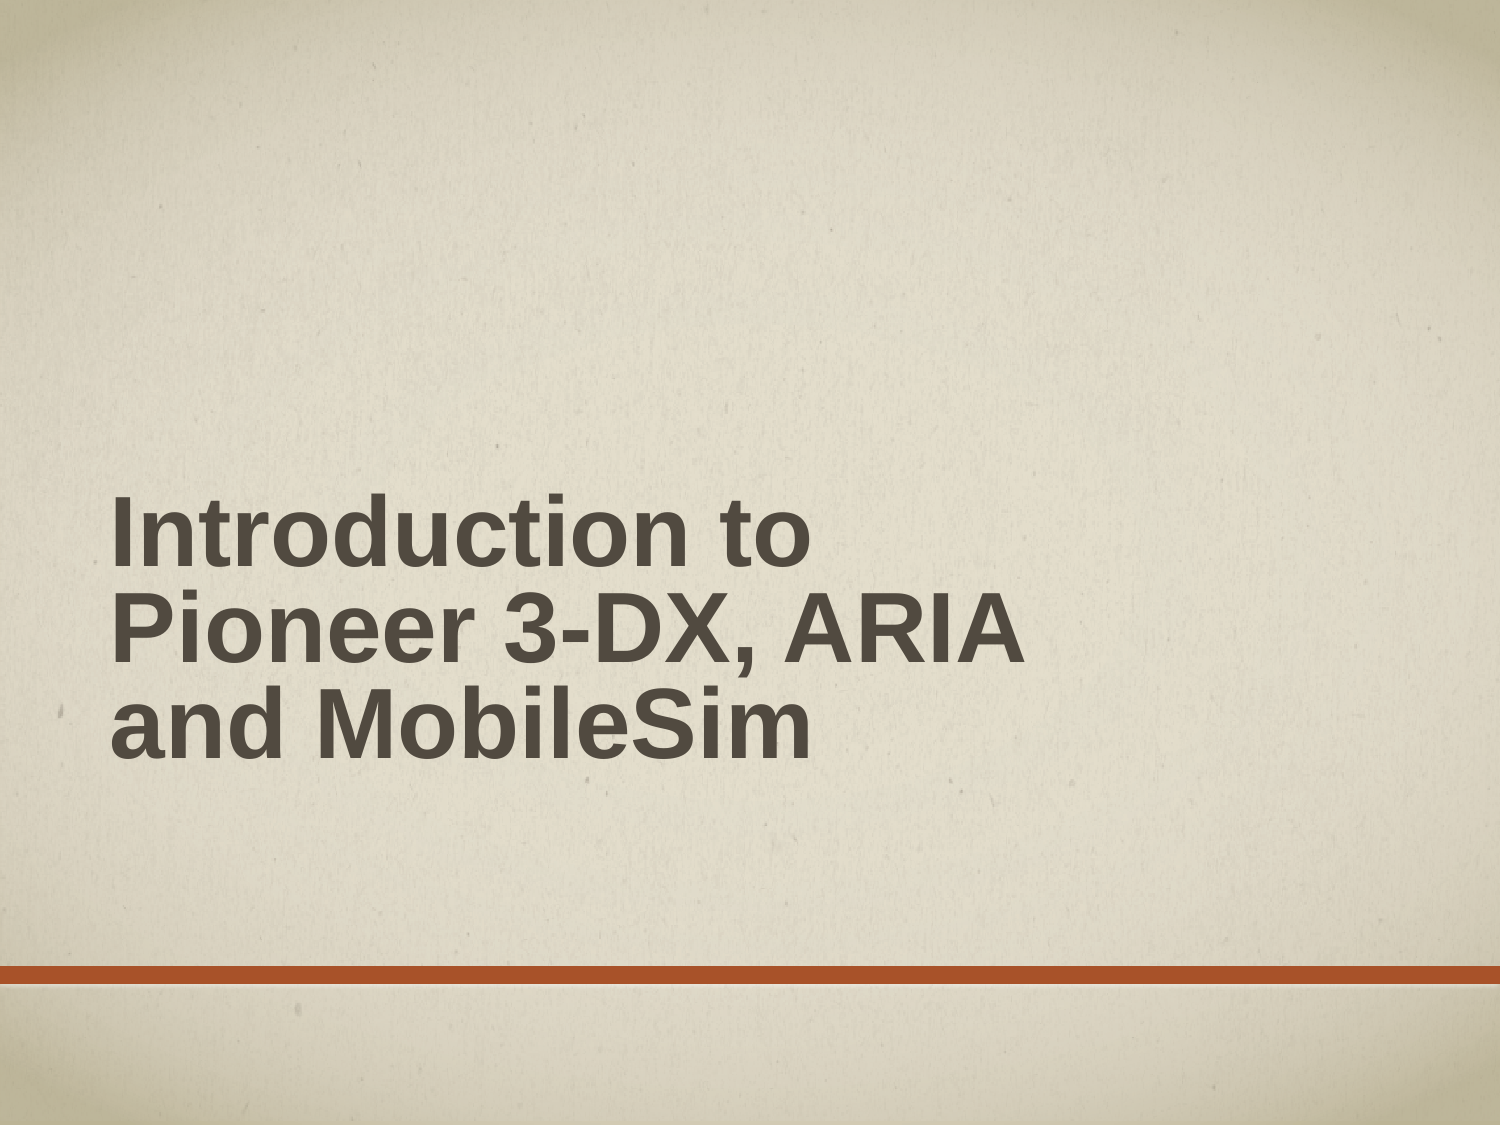

# Introduction to Pioneer 3-DX, ARIA and MobileSim